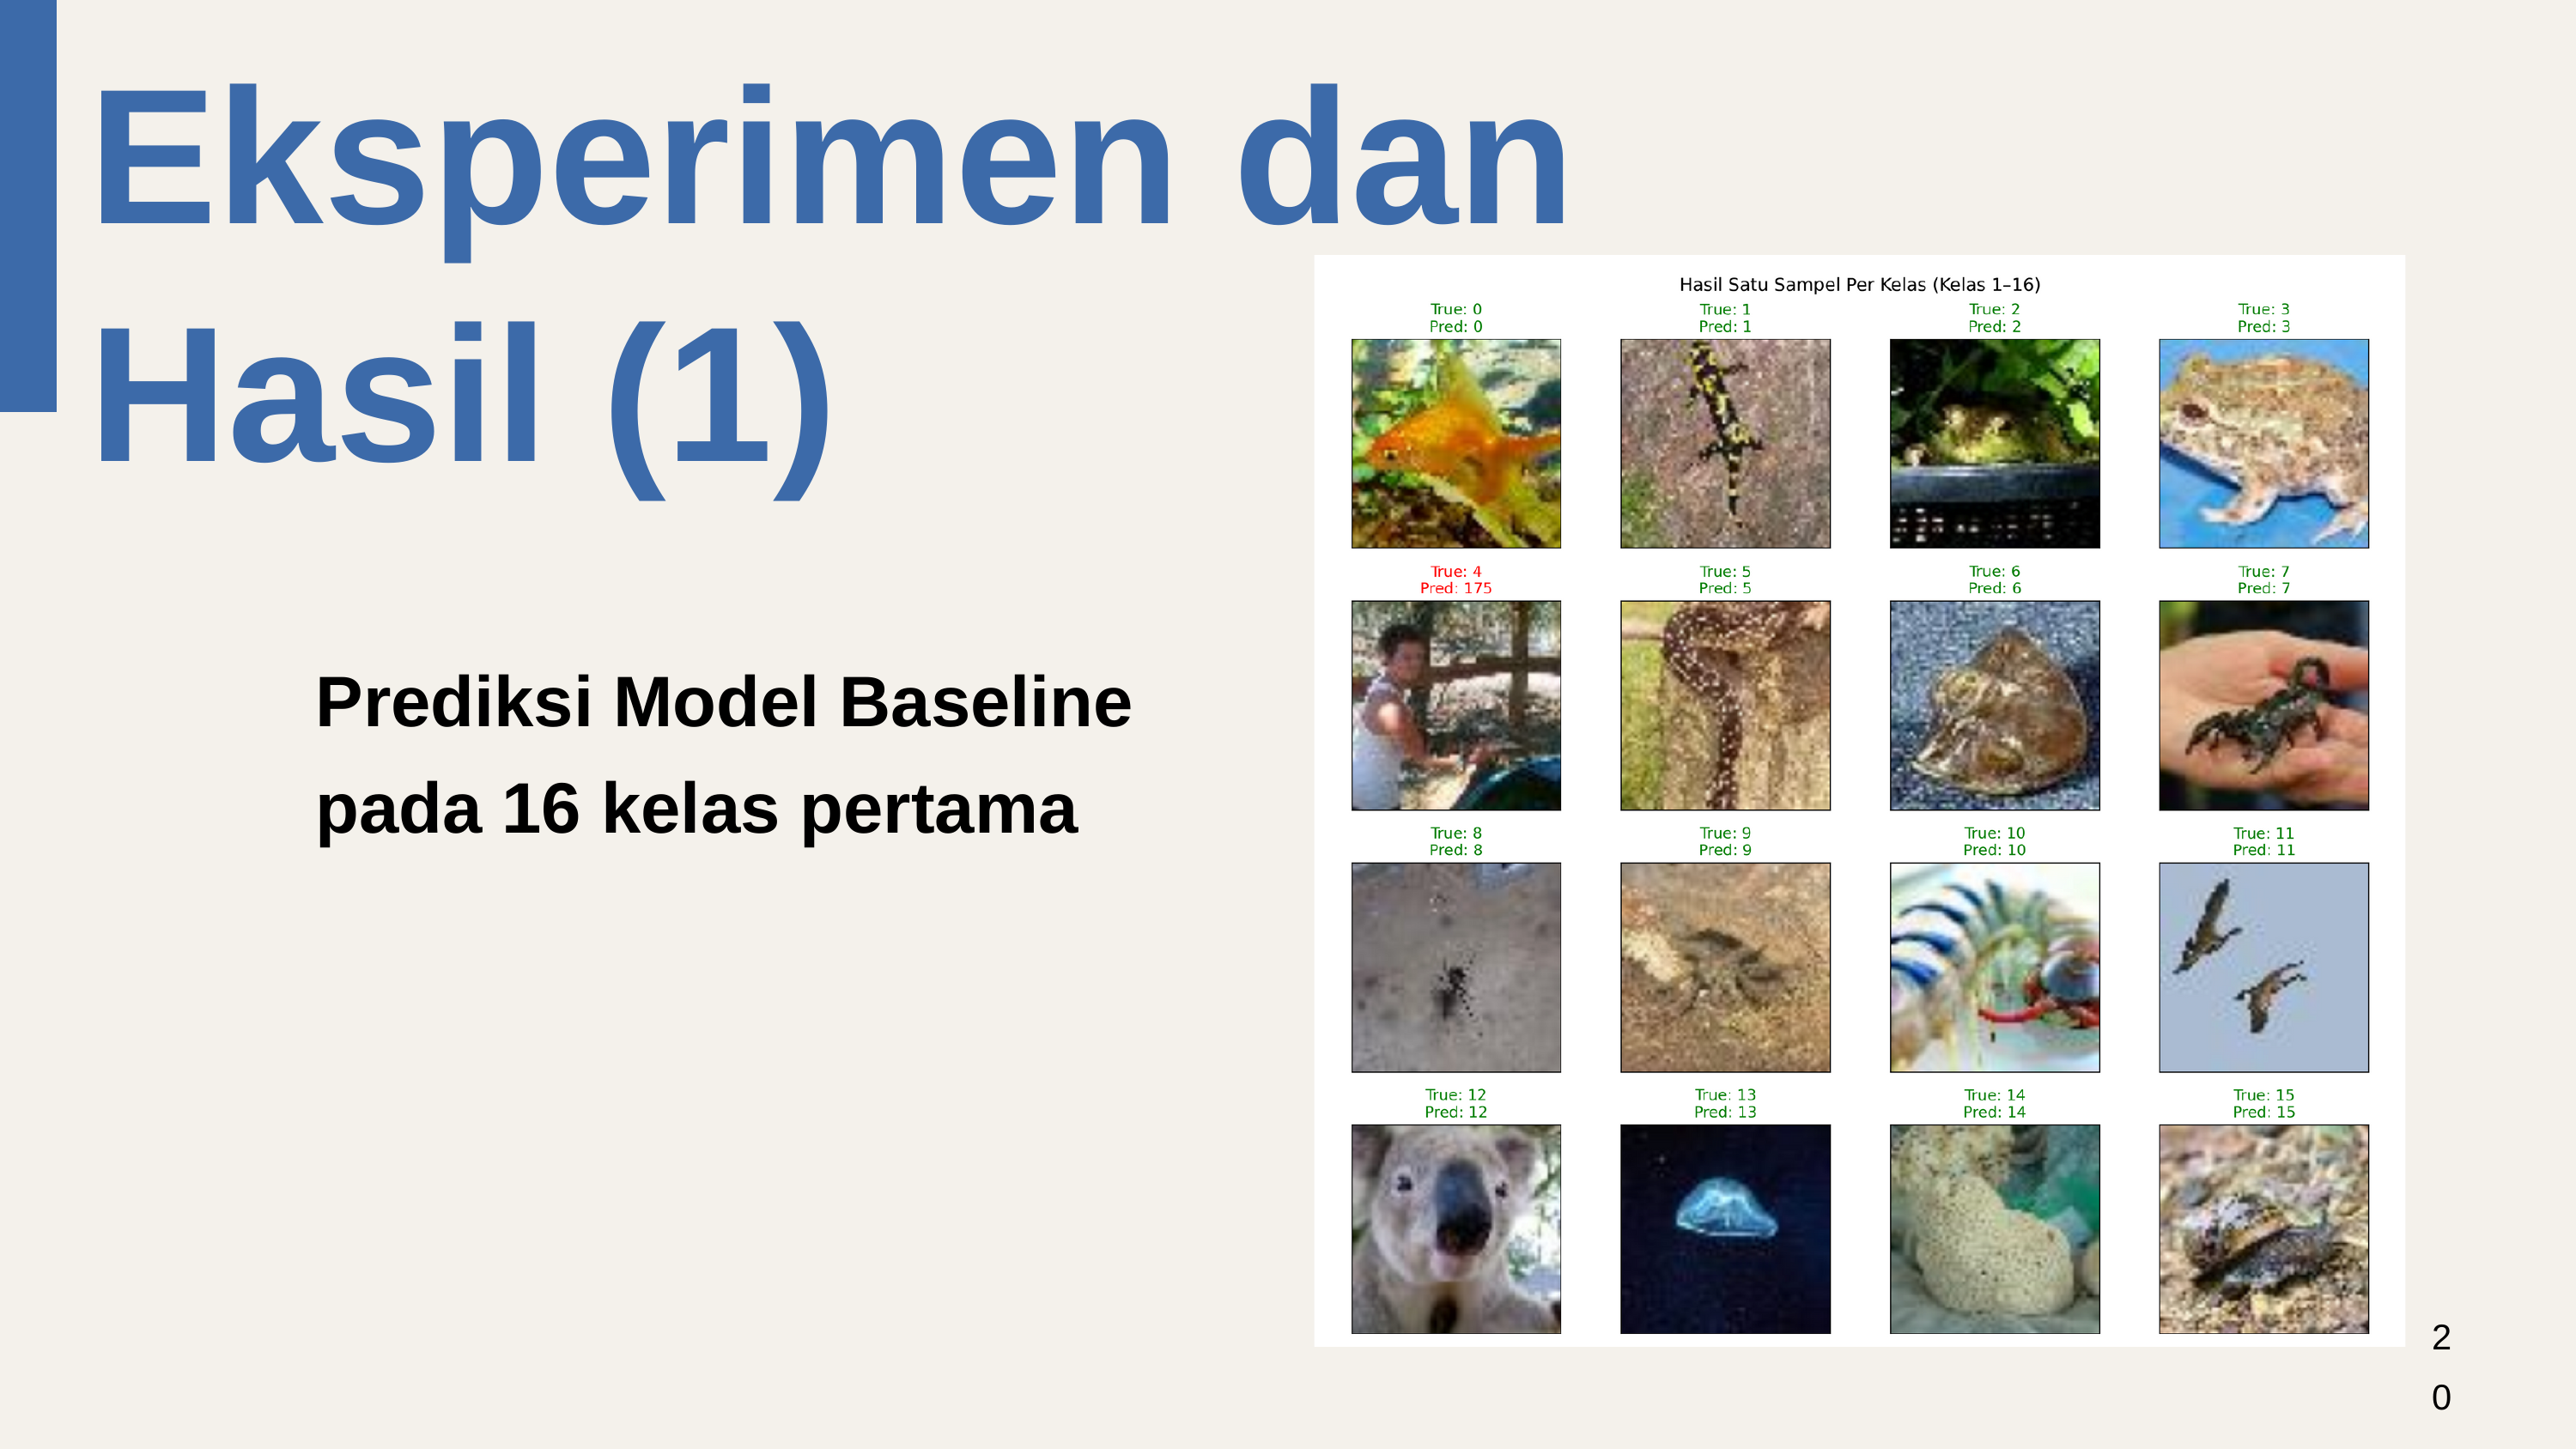

Eksperimen dan Hasil (1)

Prediksi Model Baseline pada 16 kelas pertama

20